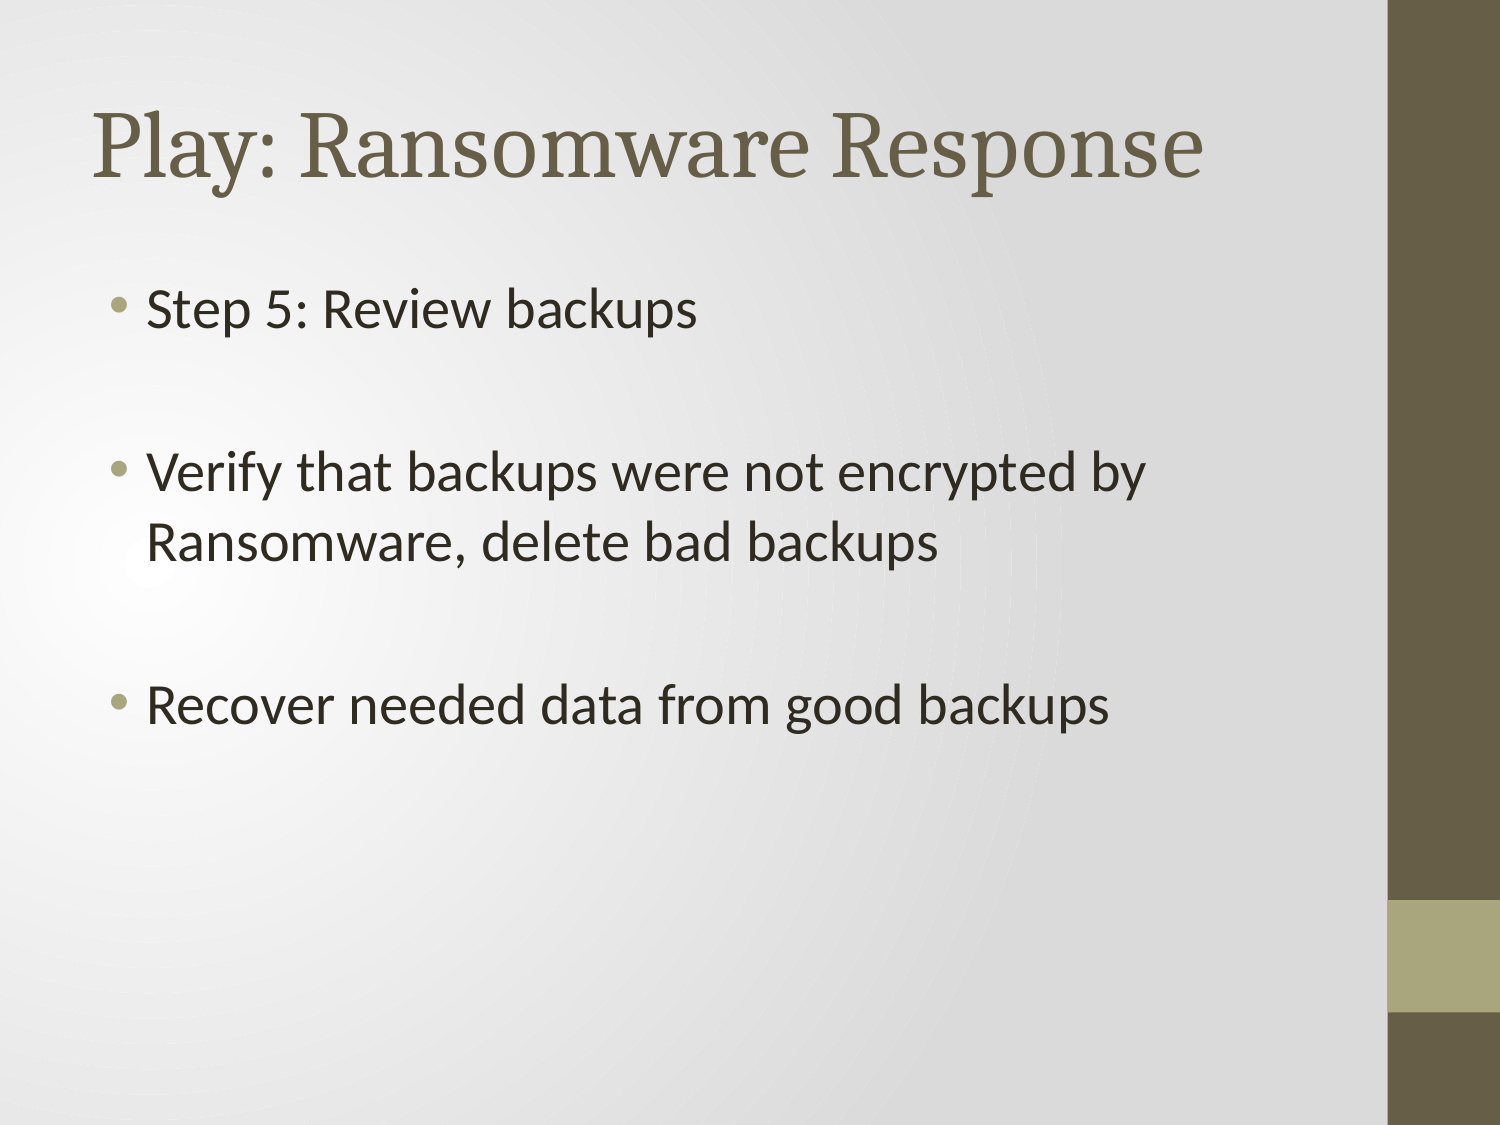

# Play: Ransomware Response
Step 5: Review backups

Verify that backups were not encrypted by Ransomware, delete bad backups

Recover needed data from good backups